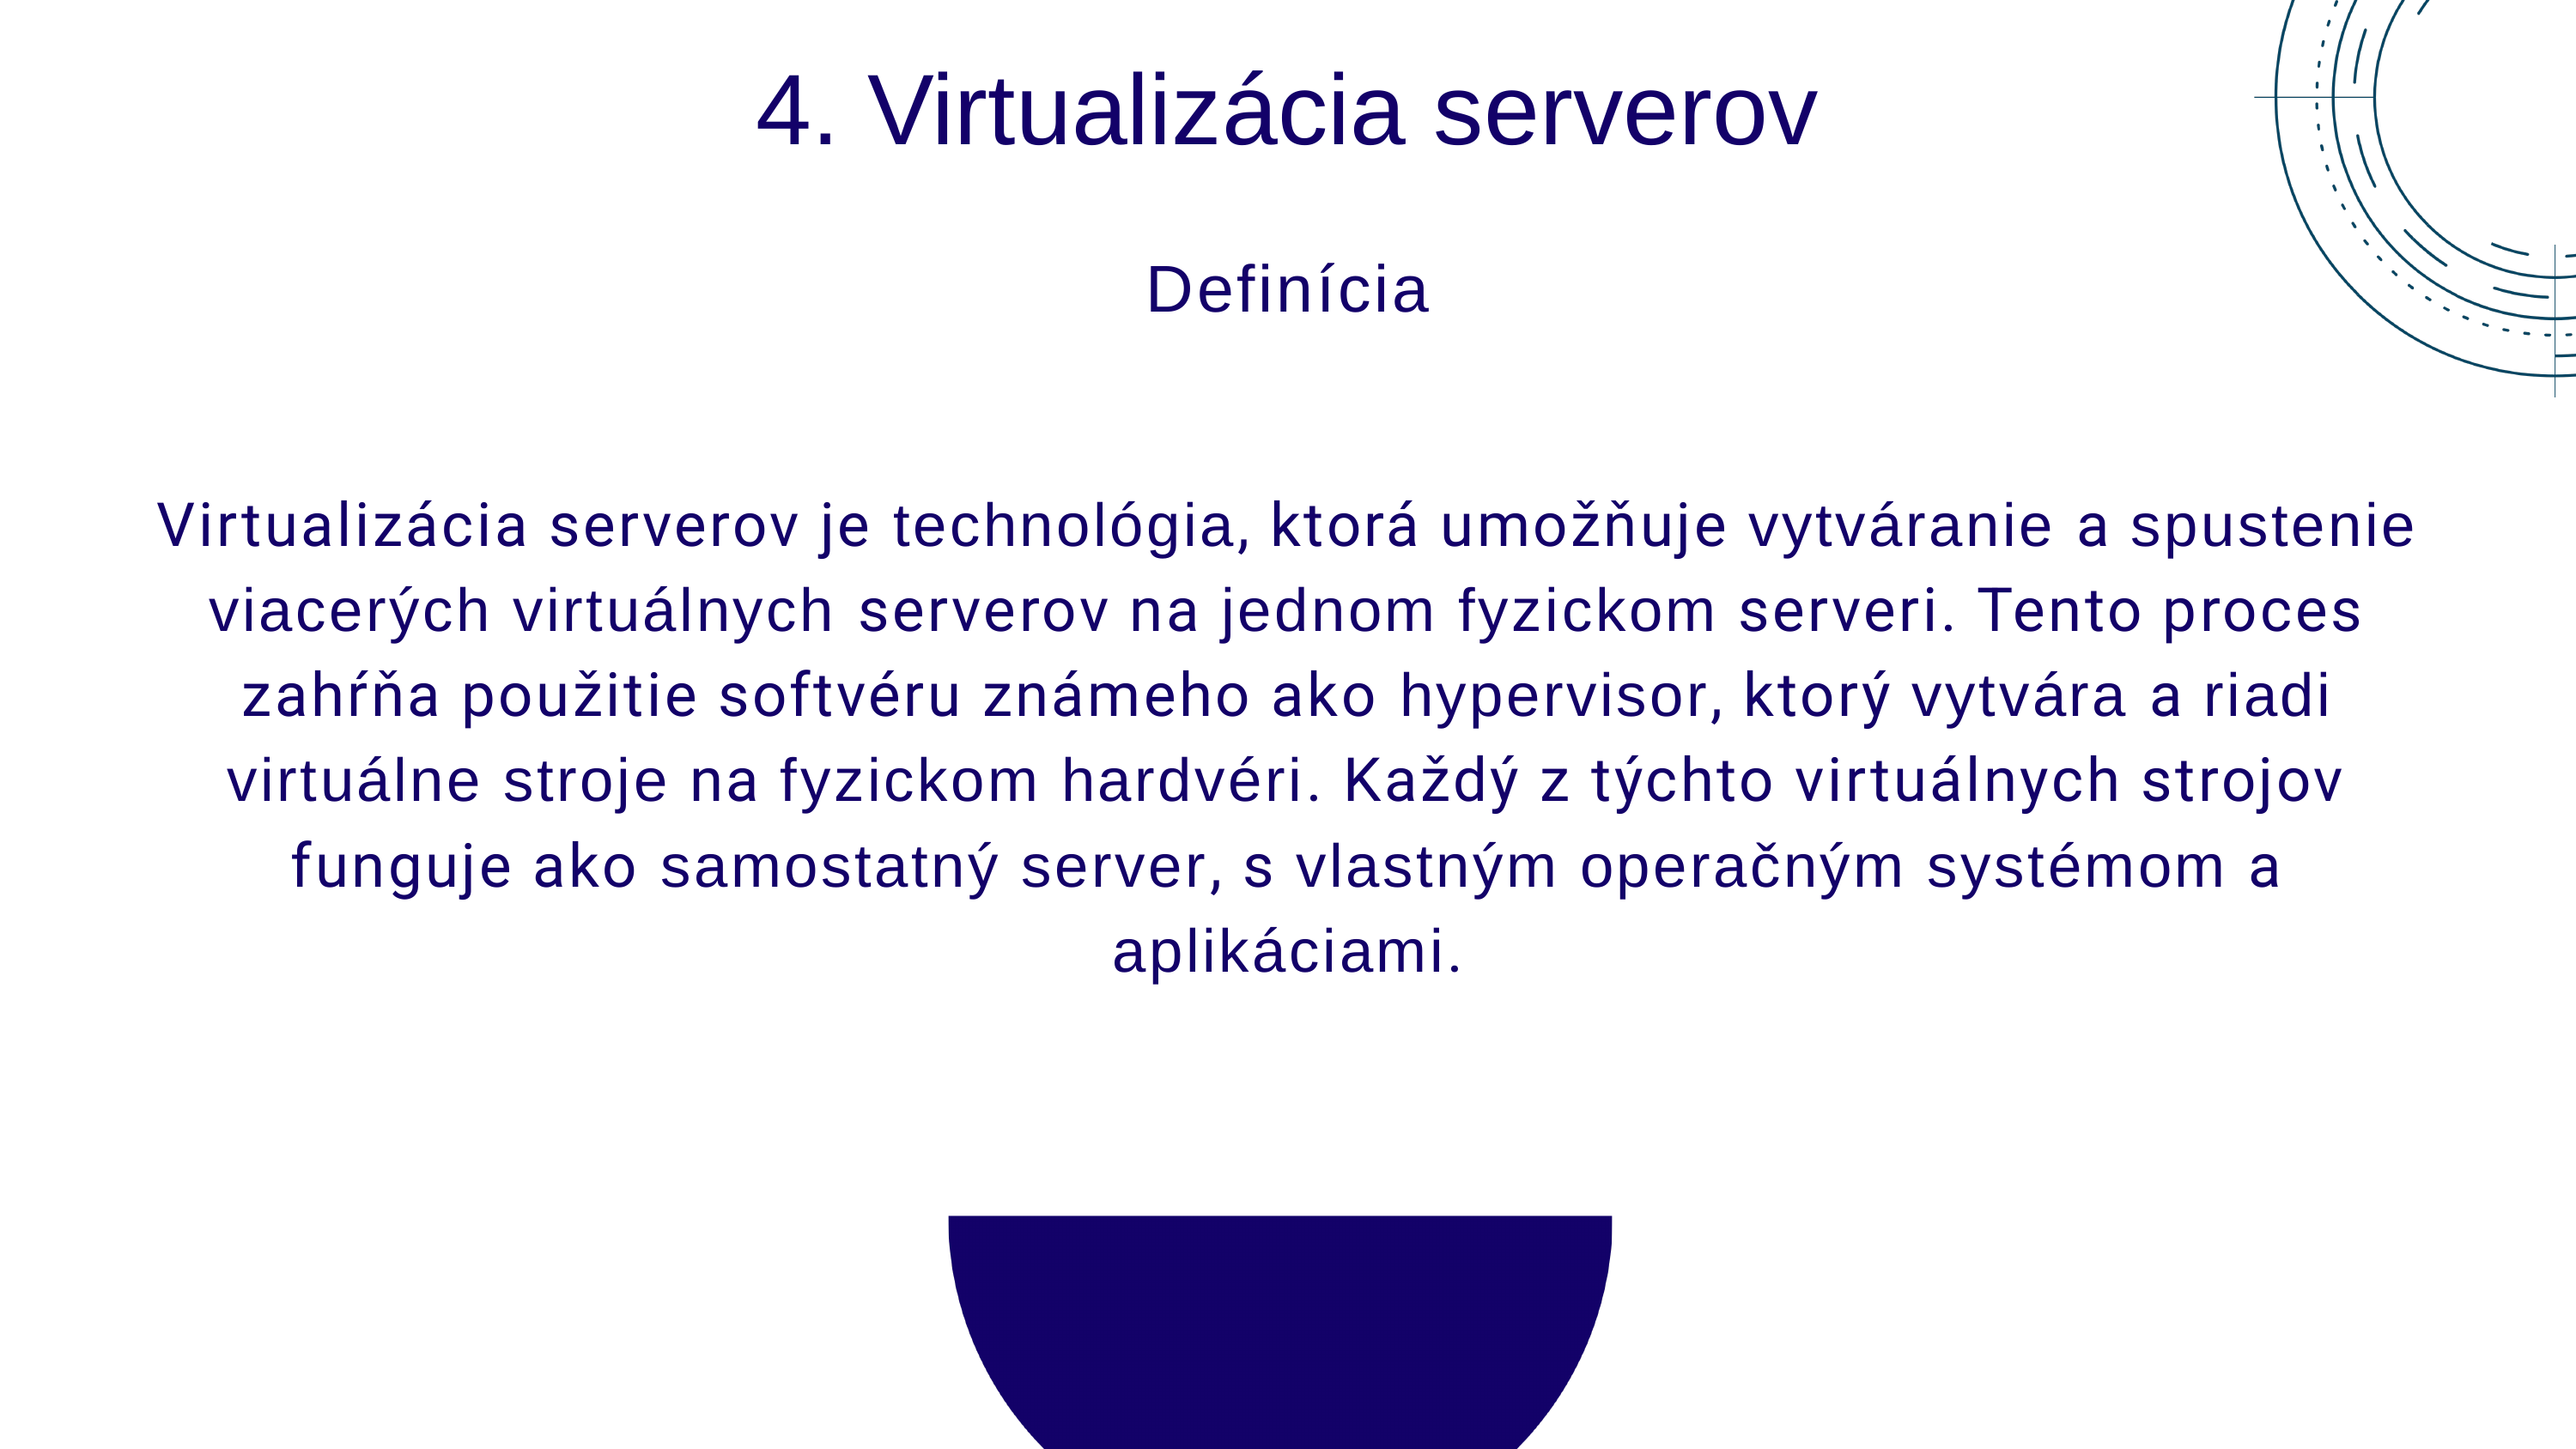

4. Virtualizácia serverov
Definícia
Virtualizácia serverov je technológia, ktorá umožňuje vytváranie a spustenie viacerých virtuálnych serverov na jednom fyzickom serveri. Tento proces zahŕňa použitie softvéru známeho ako hypervisor, ktorý vytvára a riadi virtuálne stroje na fyzickom hardvéri. Každý z týchto virtuálnych strojov funguje ako samostatný server, s vlastným operačným systémom a aplikáciami.